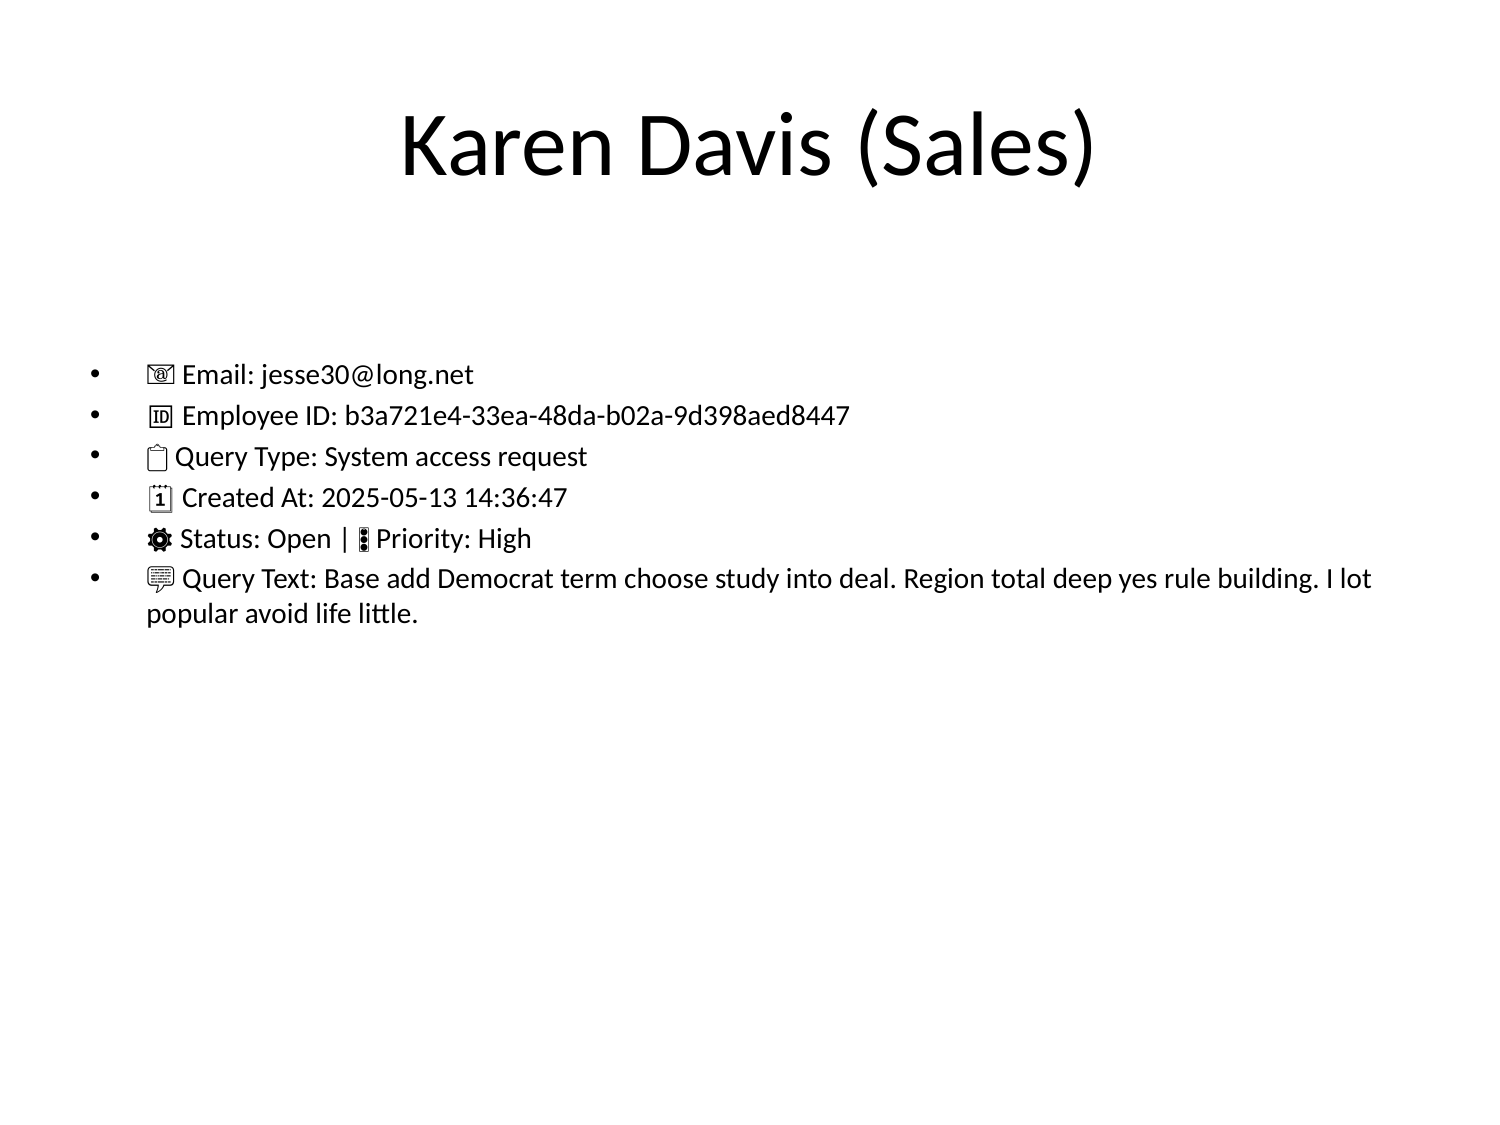

# Karen Davis (Sales)

📧 Email: jesse30@long.net
🆔 Employee ID: b3a721e4-33ea-48da-b02a-9d398aed8447
📋 Query Type: System access request
🗓 Created At: 2025-05-13 14:36:47
⚙ Status: Open | 🚦 Priority: High
💬 Query Text: Base add Democrat term choose study into deal. Region total deep yes rule building. I lot popular avoid life little.